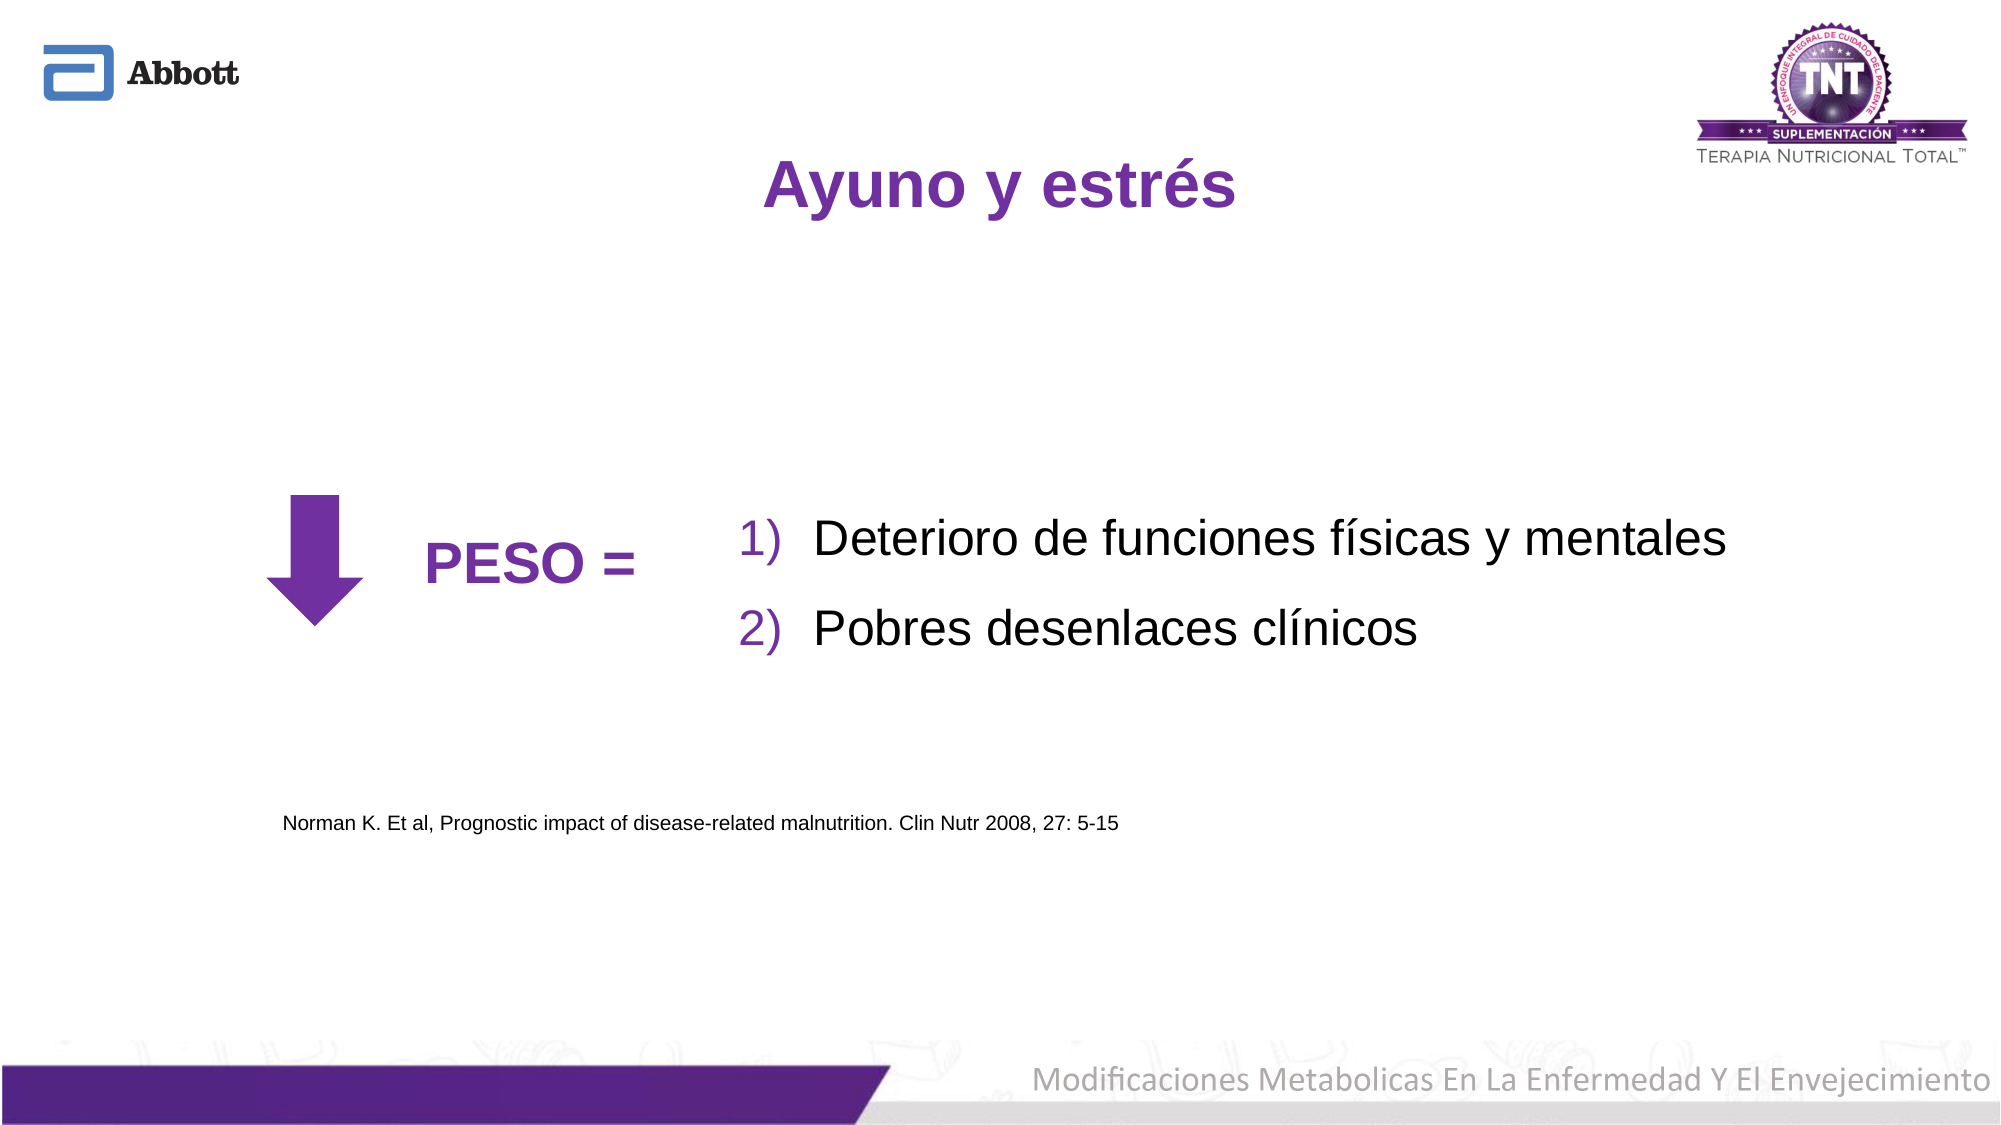

Ayuno y estrés
Deterioro de funciones físicas y mentales
Pobres desenlaces clínicos

PESO =
Norman K. Et al, Prognostic impact of disease-related malnutrition. Clin Nutr 2008, 27: 5-15